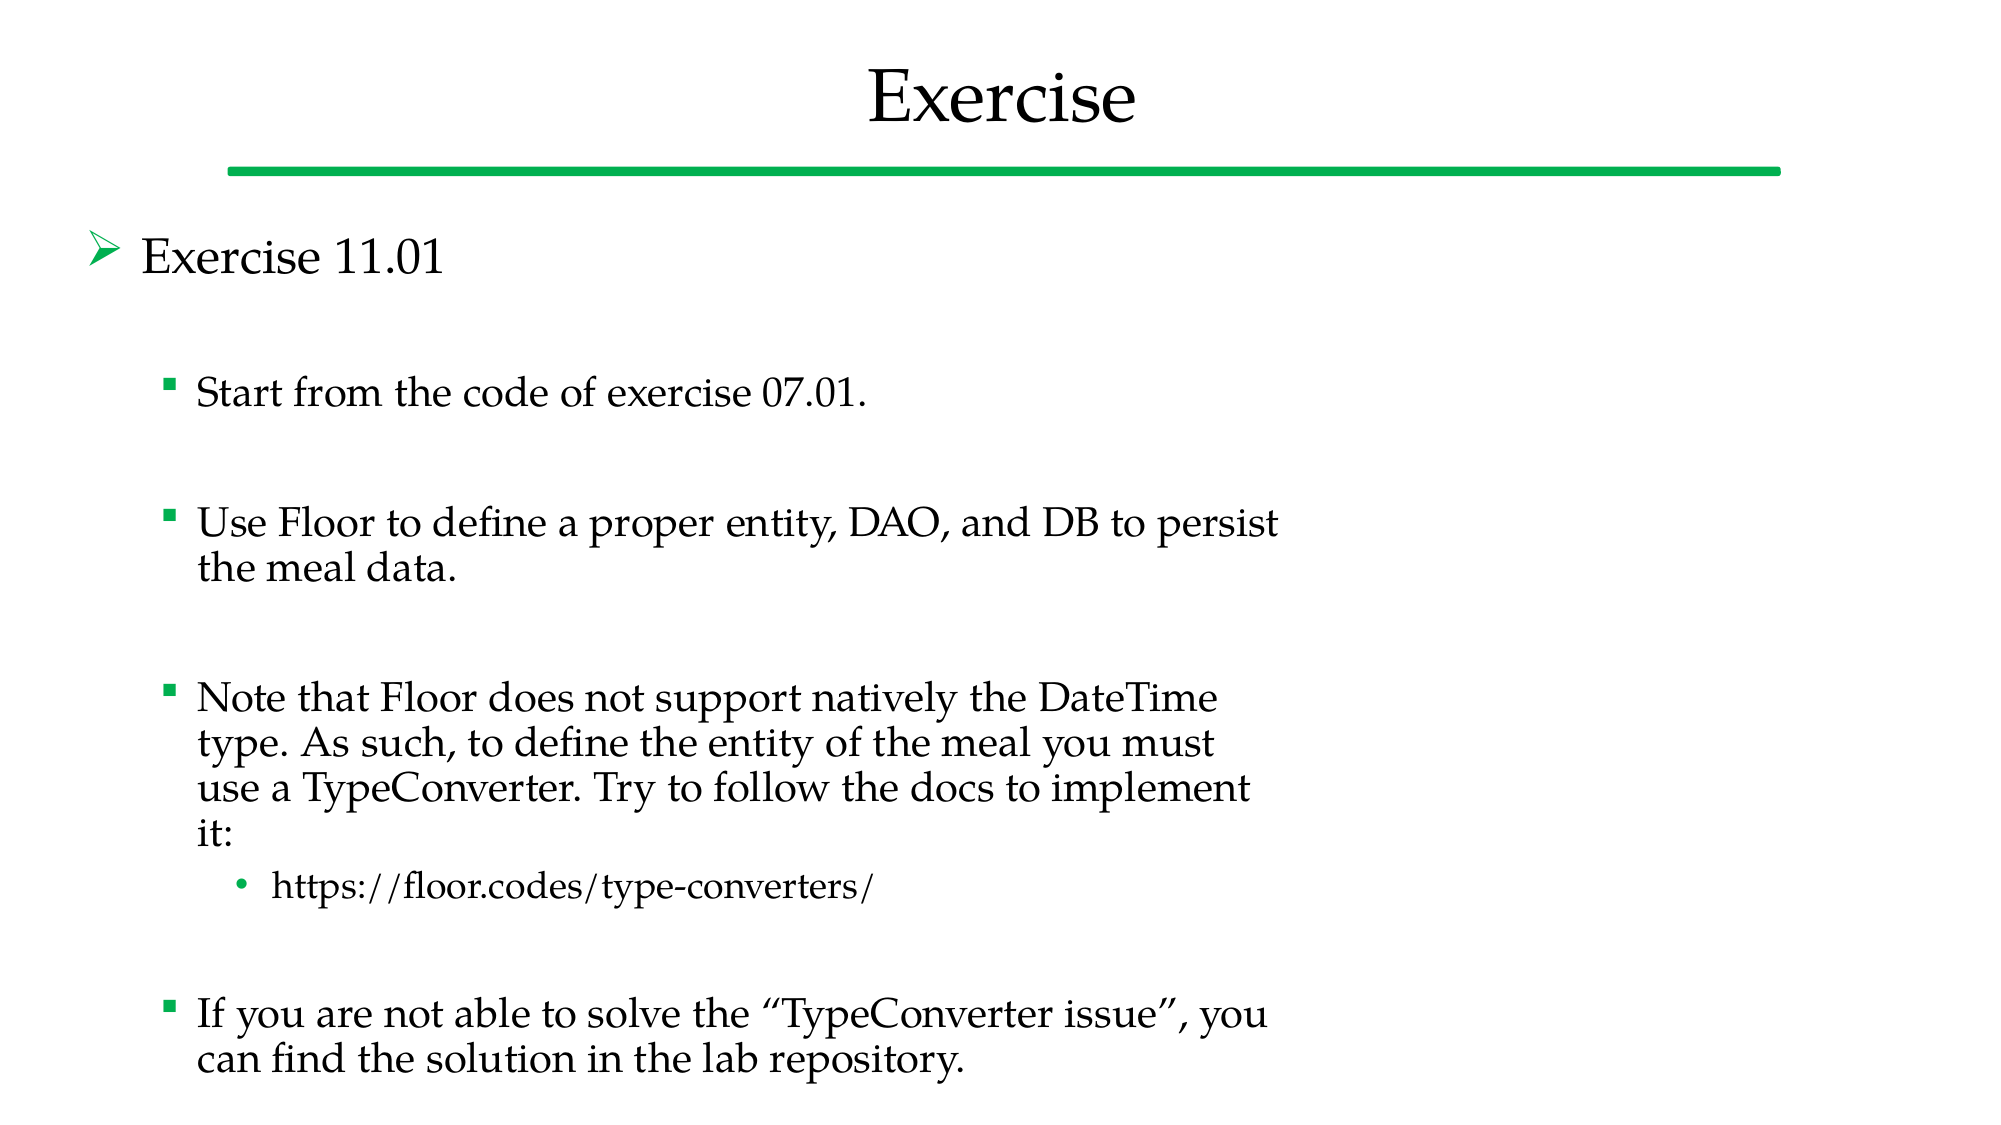

# Exercise
Exercise 11.01

Start from the code of exercise 07.01.

Use Floor to define a proper entity, DAO, and DB to persist the meal data.

Note that Floor does not support natively the DateTime type. As such, to define the entity of the meal you must use a TypeConverter. Try to follow the docs to implement it:
https://floor.codes/type-converters/

If you are not able to solve the “TypeConverter issue”, you can find the solution in the lab repository.